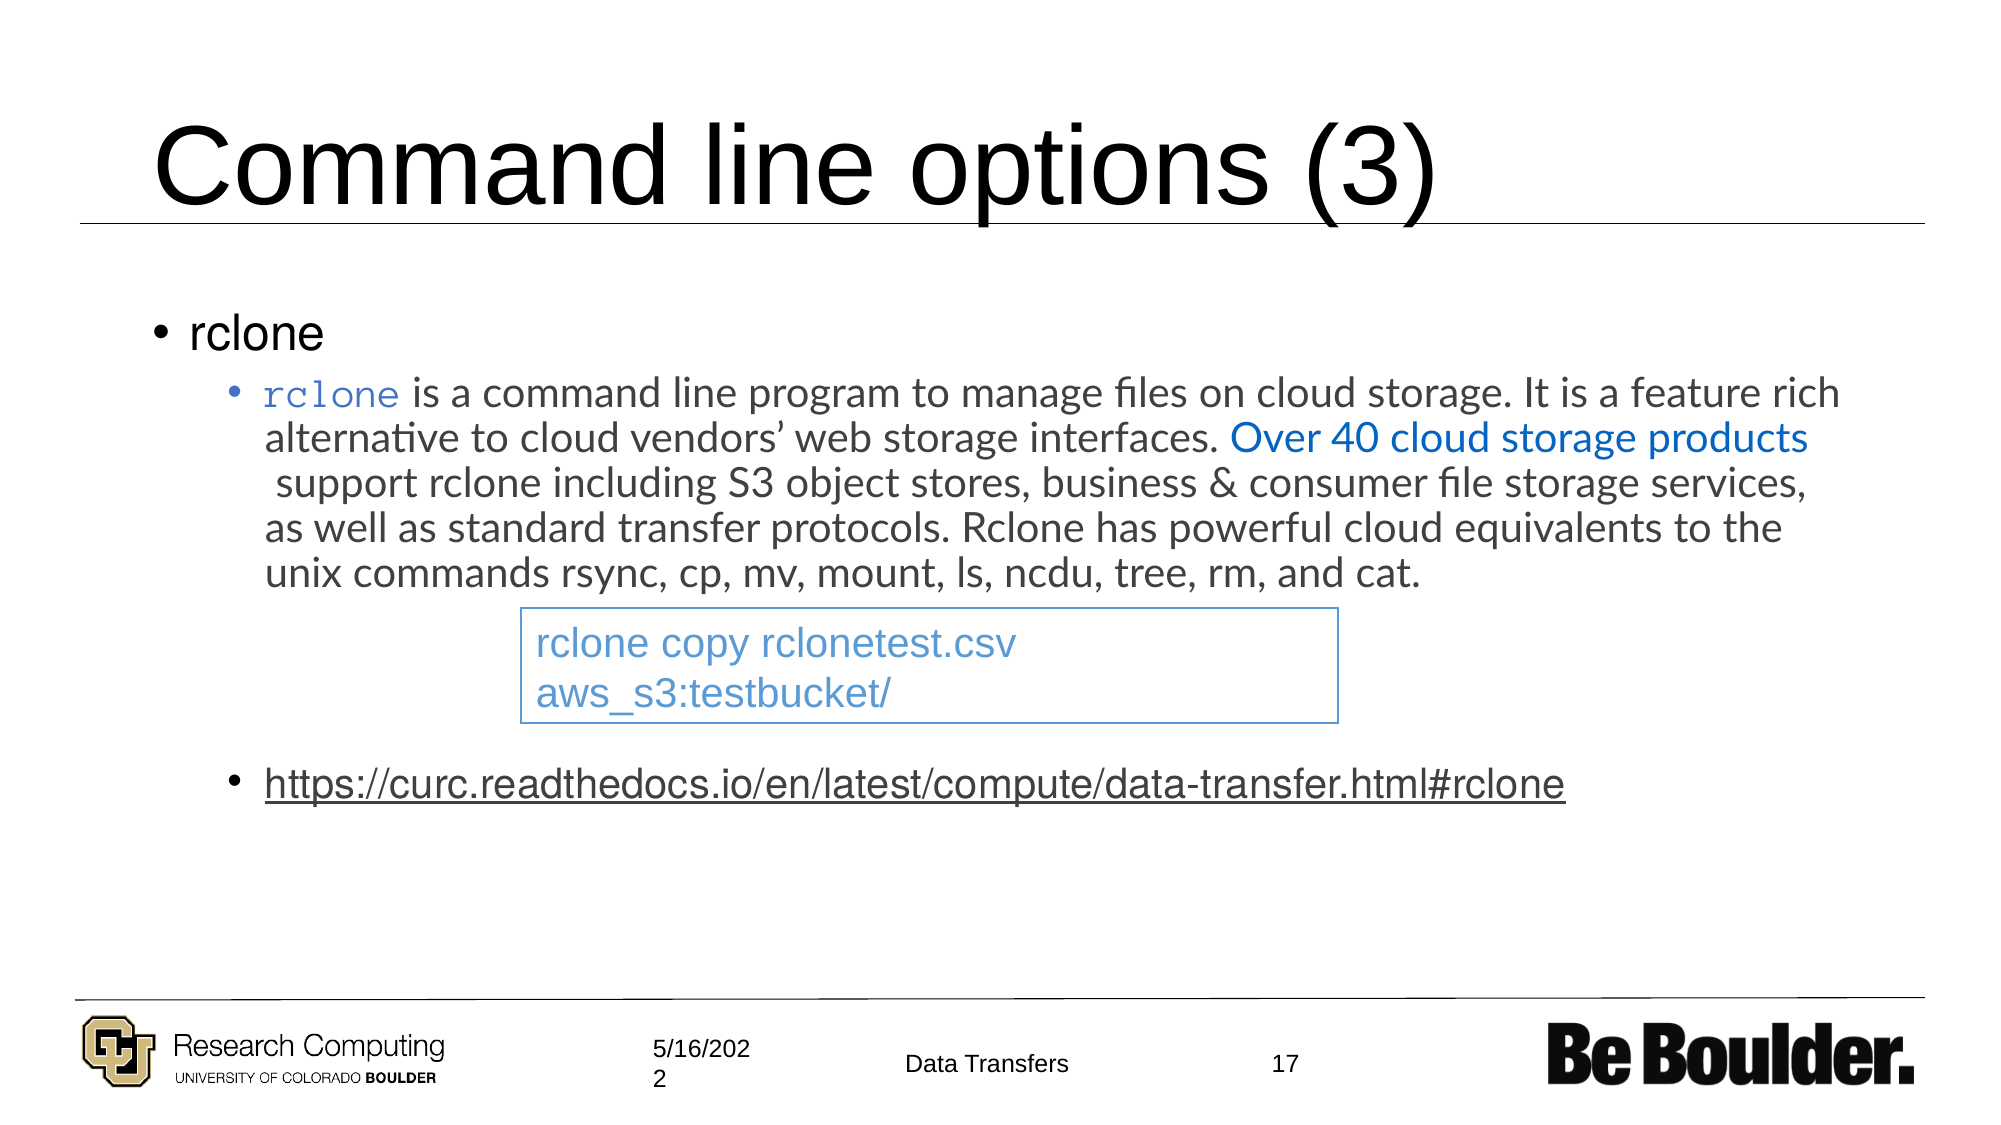

# Command line options (3)
rclone
rclone is a command line program to manage files on cloud storage. It is a feature rich alternative to cloud vendors’ web storage interfaces. Over 40 cloud storage products support rclone including S3 object stores, business & consumer file storage services, as well as standard transfer protocols. Rclone has powerful cloud equivalents to the unix commands rsync, cp, mv, mount, ls, ncdu, tree, rm, and cat.

https://curc.readthedocs.io/en/latest/compute/data-transfer.html#rclone
rclone copy rclonetest.csv aws_s3:testbucket/
5/16/2022
17
Data Transfers